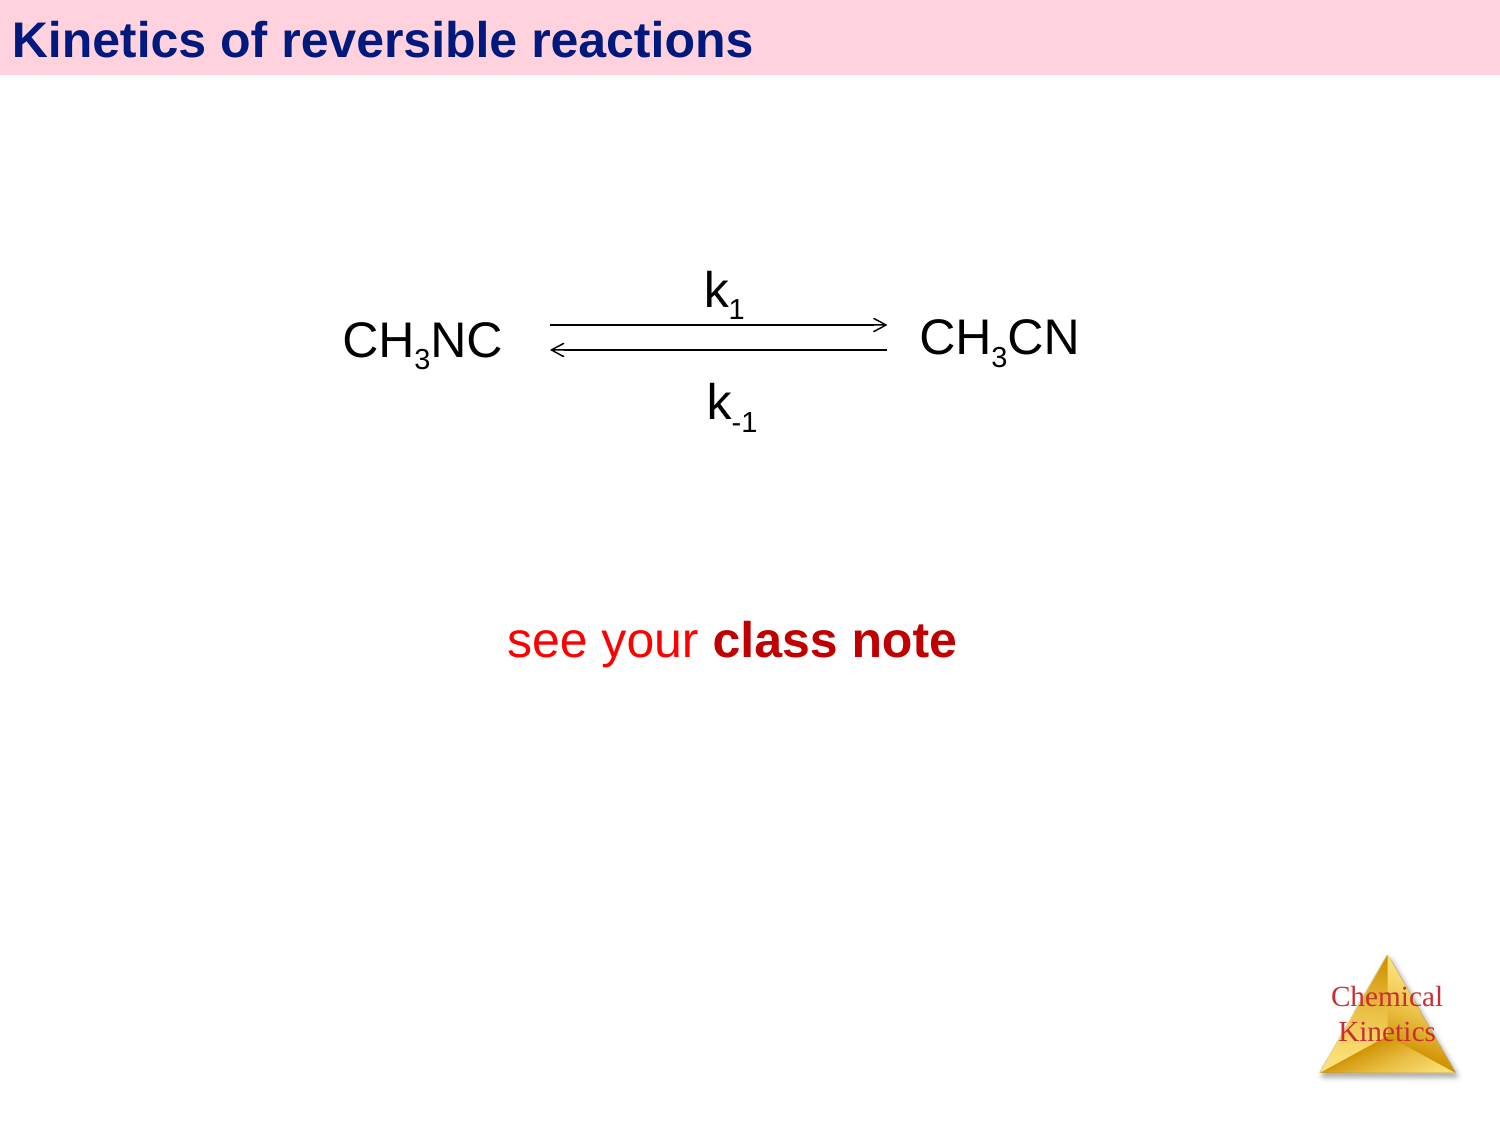

Kinetics of reversible reactions
k1
CH3CN
CH3NC
k-1
see your class note